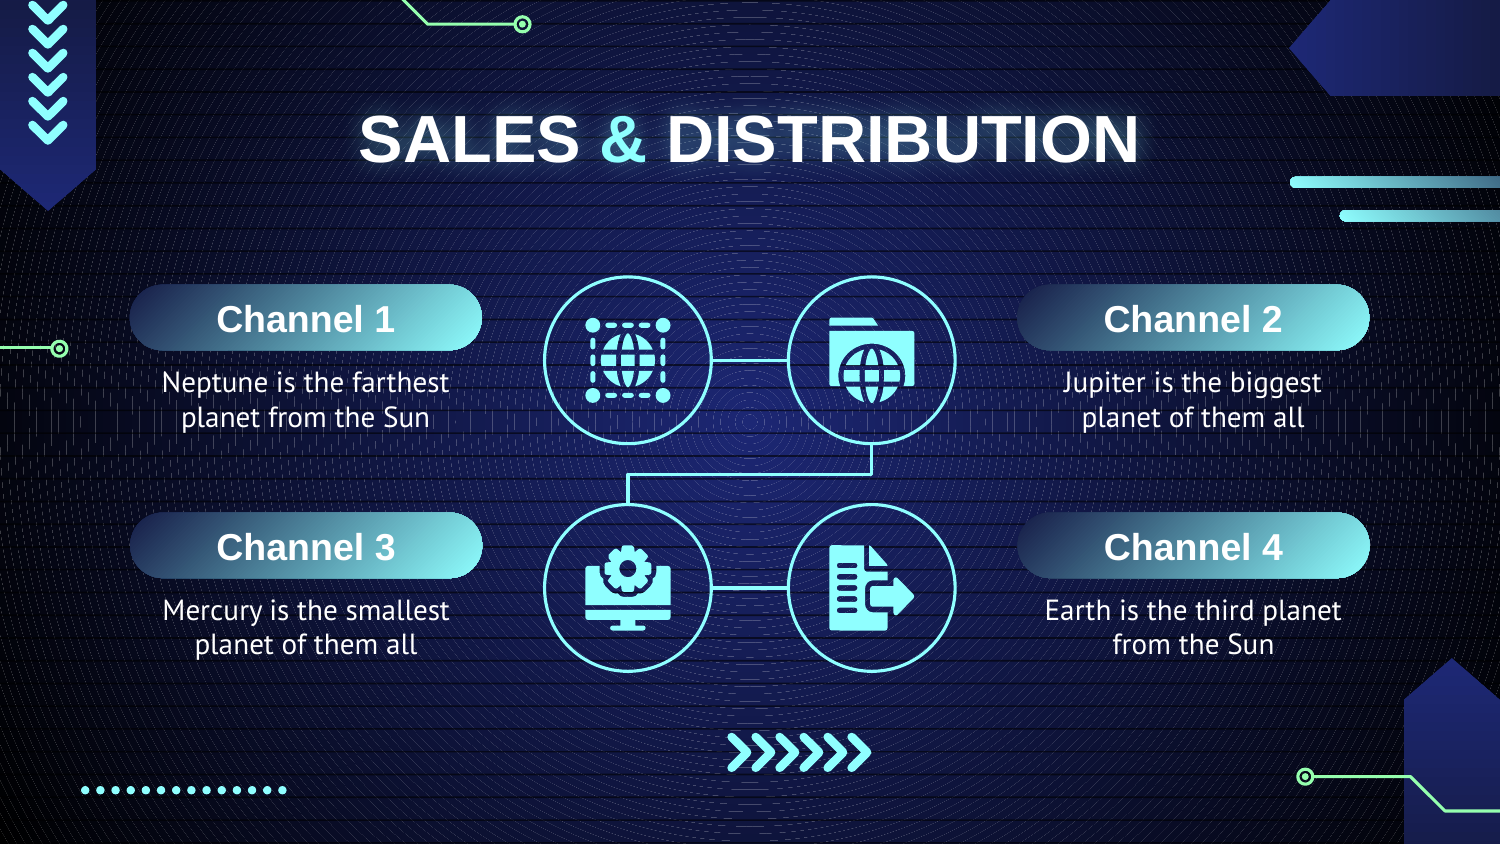

# SALES & DISTRIBUTION

Channel 1
Neptune is the farthest planet from the Sun
Channel 2
Jupiter is the biggest planet of them all

Channel 3
Mercury is the smallest planet of them all
Channel 4
Earth is the third planet from the Sun